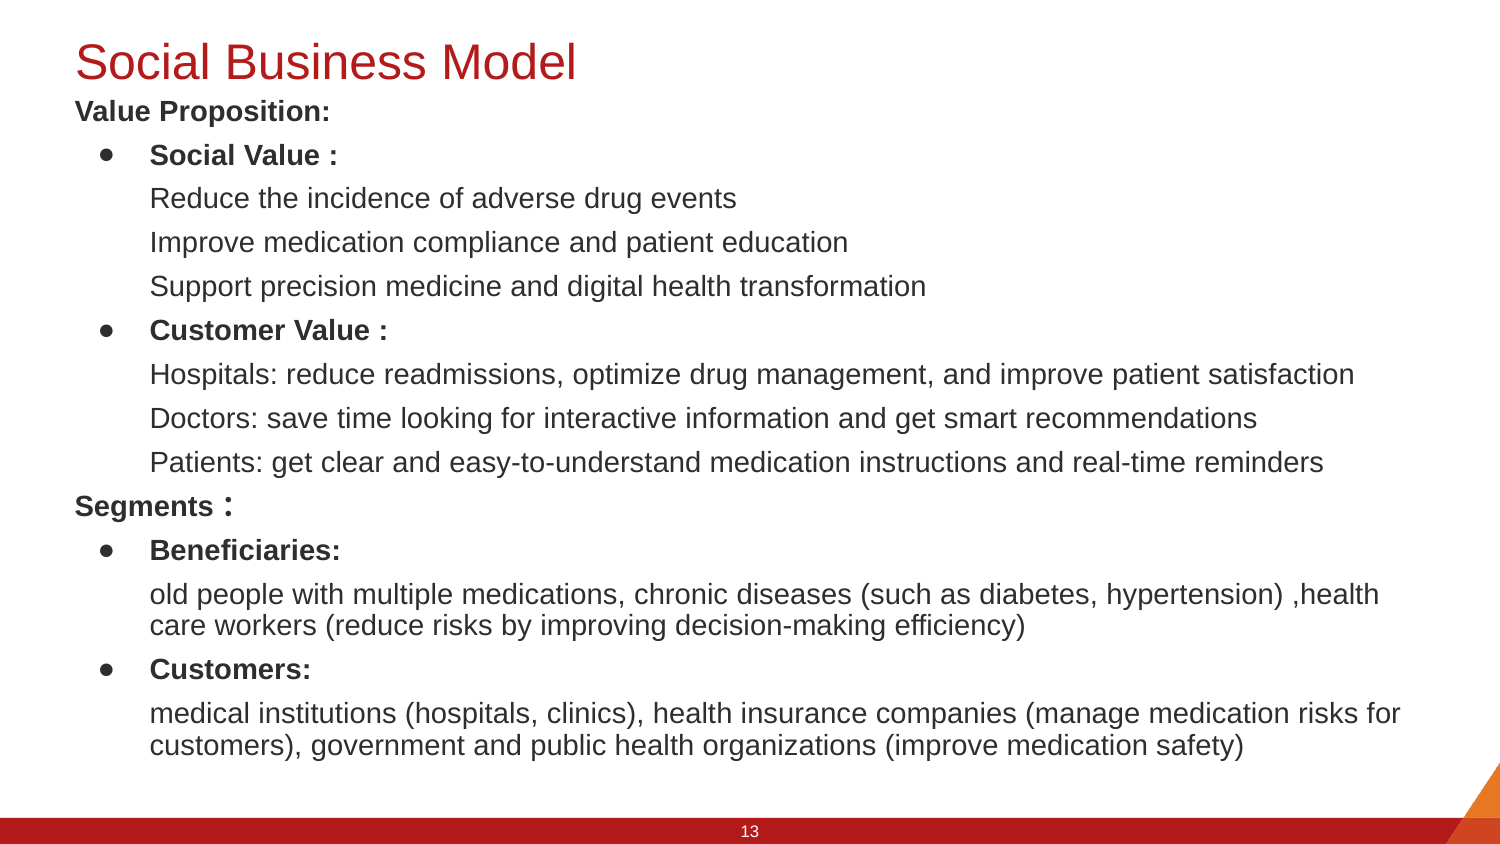

# Social Business Model

Value Proposition:
Social Value :
Reduce the incidence of adverse drug events
Improve medication compliance and patient education
Support precision medicine and digital health transformation
Customer Value :
Hospitals: reduce readmissions, optimize drug management, and improve patient satisfaction
Doctors: save time looking for interactive information and get smart recommendations
Patients: get clear and easy-to-understand medication instructions and real-time reminders
Segments：
Beneficiaries:
old people with multiple medications, chronic diseases (such as diabetes, hypertension) ,health care workers (reduce risks by improving decision-making efficiency)
Customers:
medical institutions (hospitals, clinics), health insurance companies (manage medication risks for customers), government and public health organizations (improve medication safety)